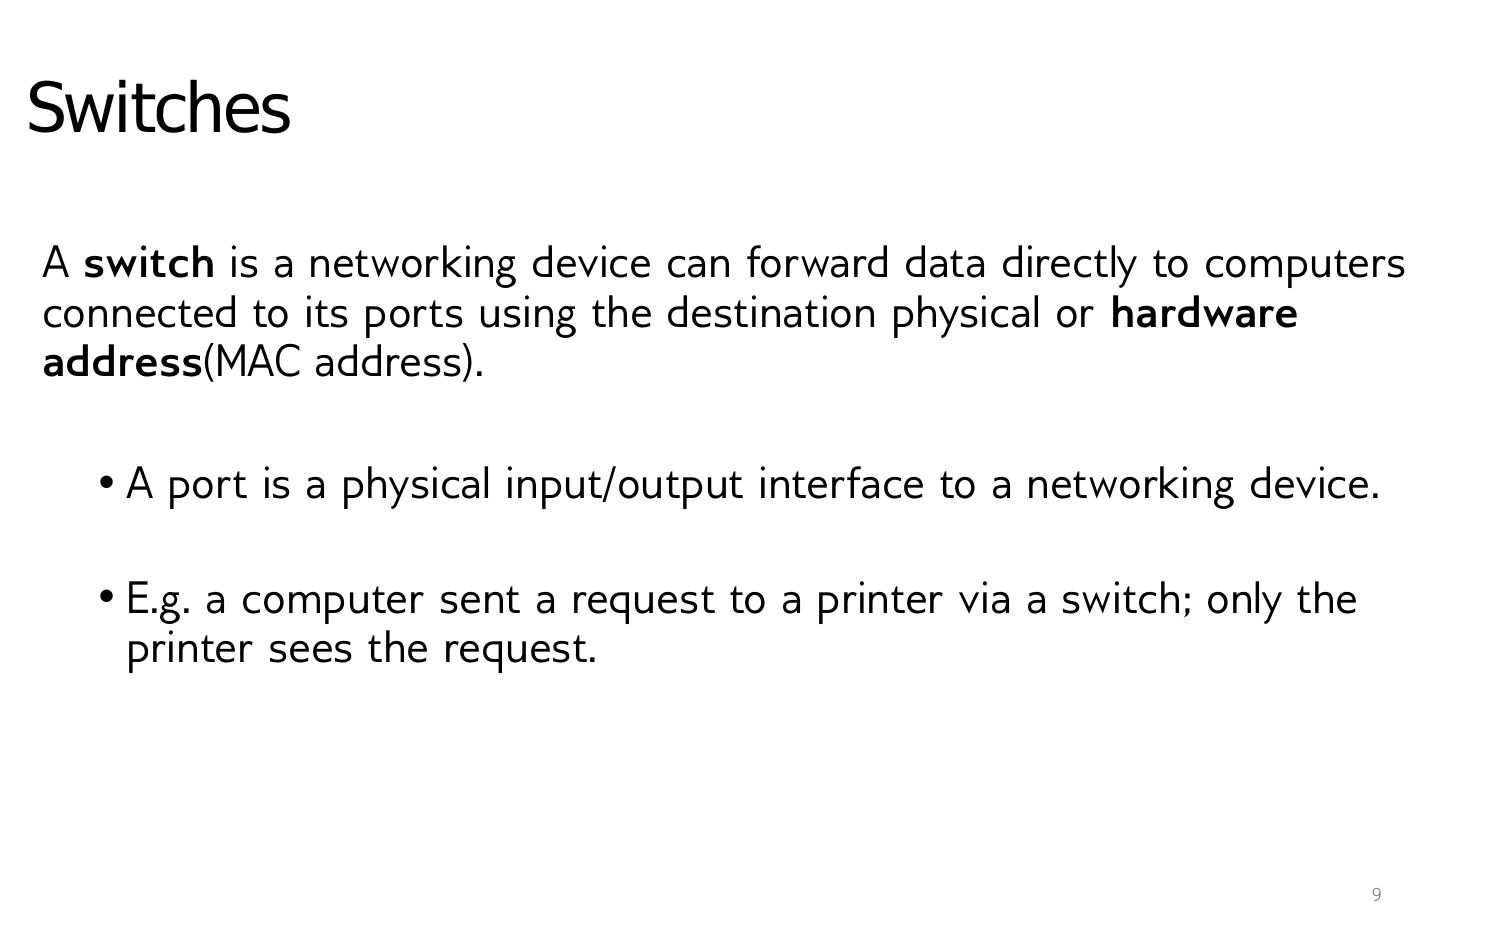

Switches

A switch is a networking device can forward data directly to computers connected to its ports using the destination physical or hardware address(MAC address).

A port is a physical input/output interface to a networking device.

E.g. a computer sent a request to a printer via a switch; only the printer sees the request.

9